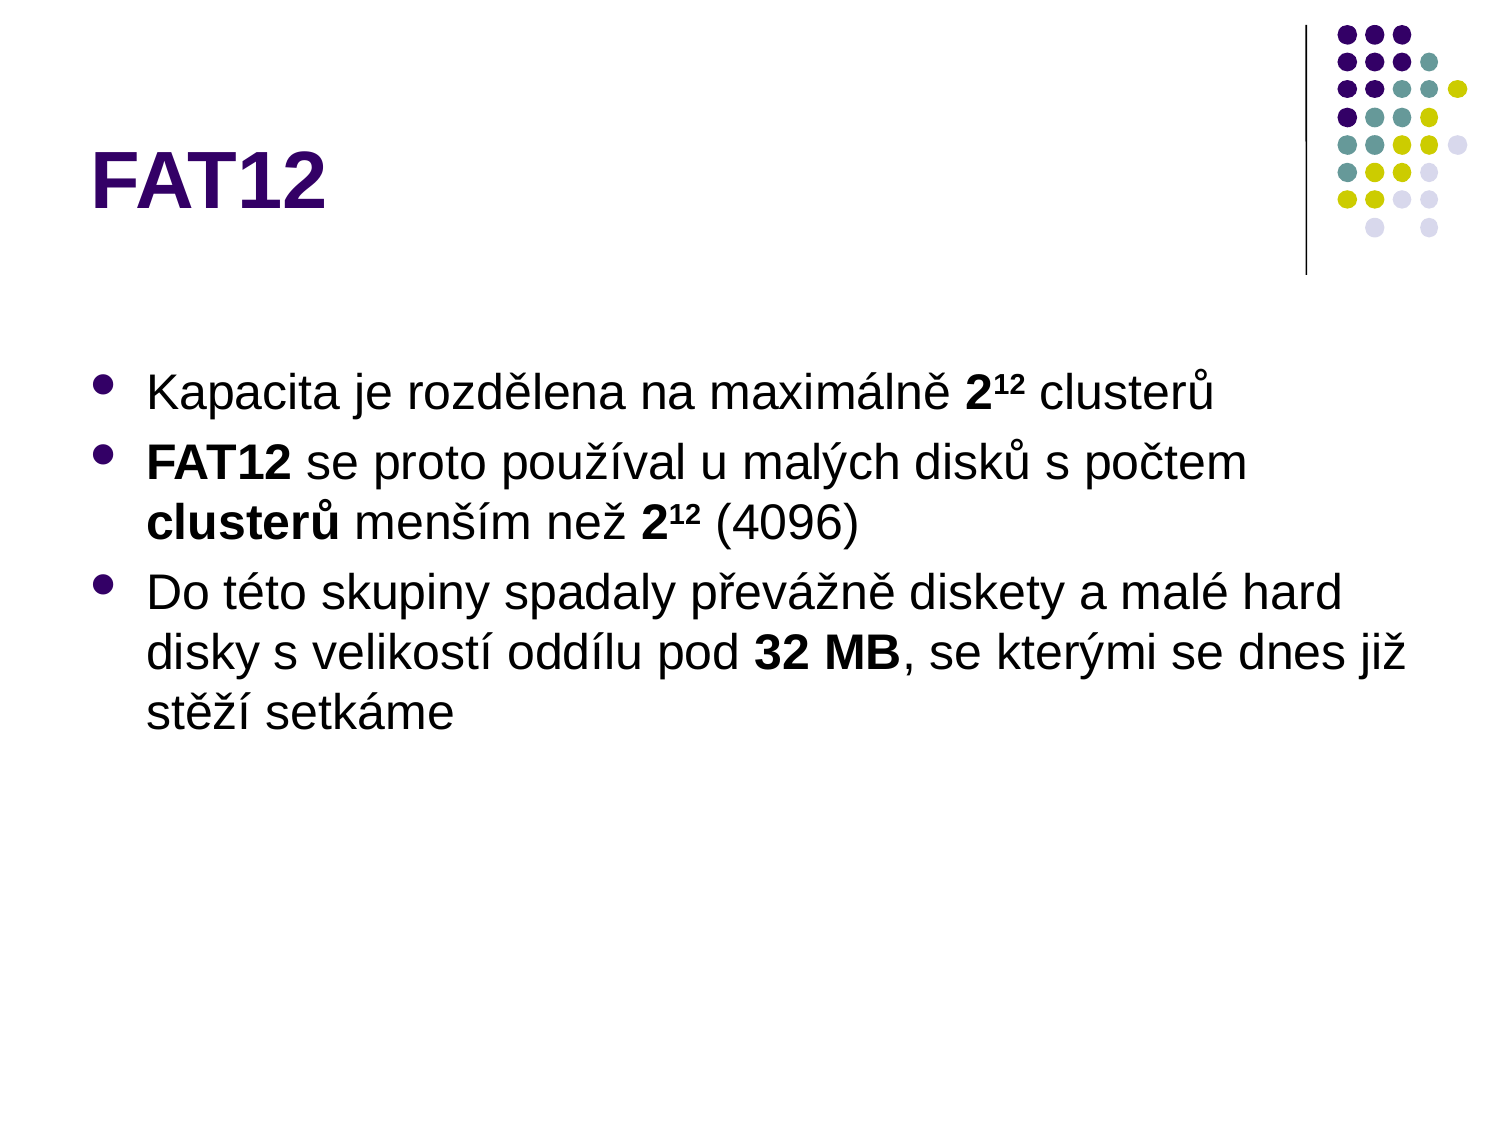

# FAT12

Kapacita je rozdělena na maximálně 212 clusterů
FAT12 se proto používal u malých disků s počtem clusterů menším než 212 (4096)
Do této skupiny spadaly převážně diskety a malé hard disky s velikostí oddílu pod 32 MB, se kterými se dnes již stěží setkáme